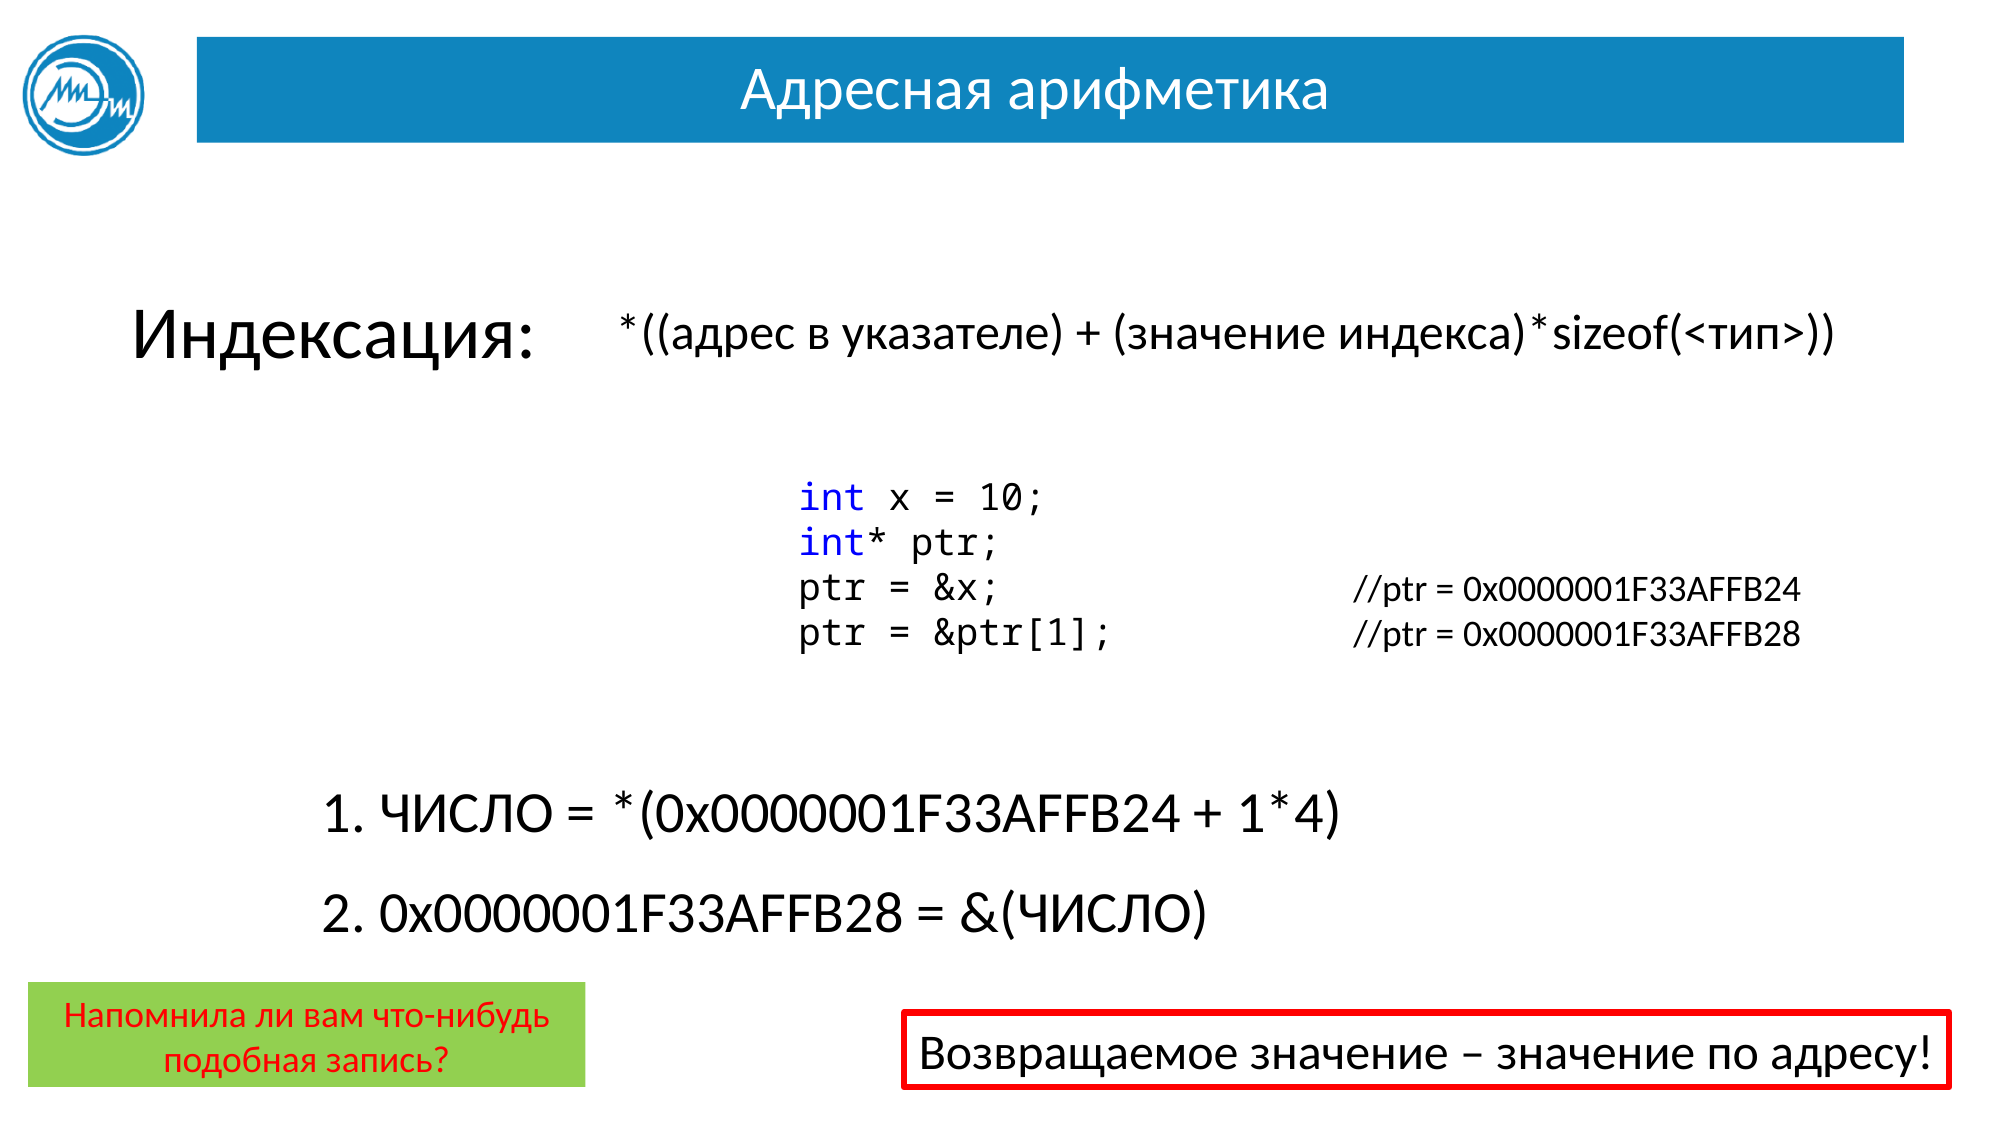

# Адресная арифметика
Индексация:
*((адрес в указателе) + (значение индекса)*sizeof(<тип>))
int x = 10;
int* ptr;
ptr = &x;
ptr = &ptr[1];
//ptr = 0x0000001F33AFFB24
//ptr = 0x0000001F33AFFB28
1. ЧИСЛО = *(0x0000001F33AFFB24 + 1*4)
2. 0x0000001F33AFFB28 = &(ЧИСЛО)
Напомнила ли вам что-нибудь подобная запись?
Возвращаемое значение – значение по адресу!